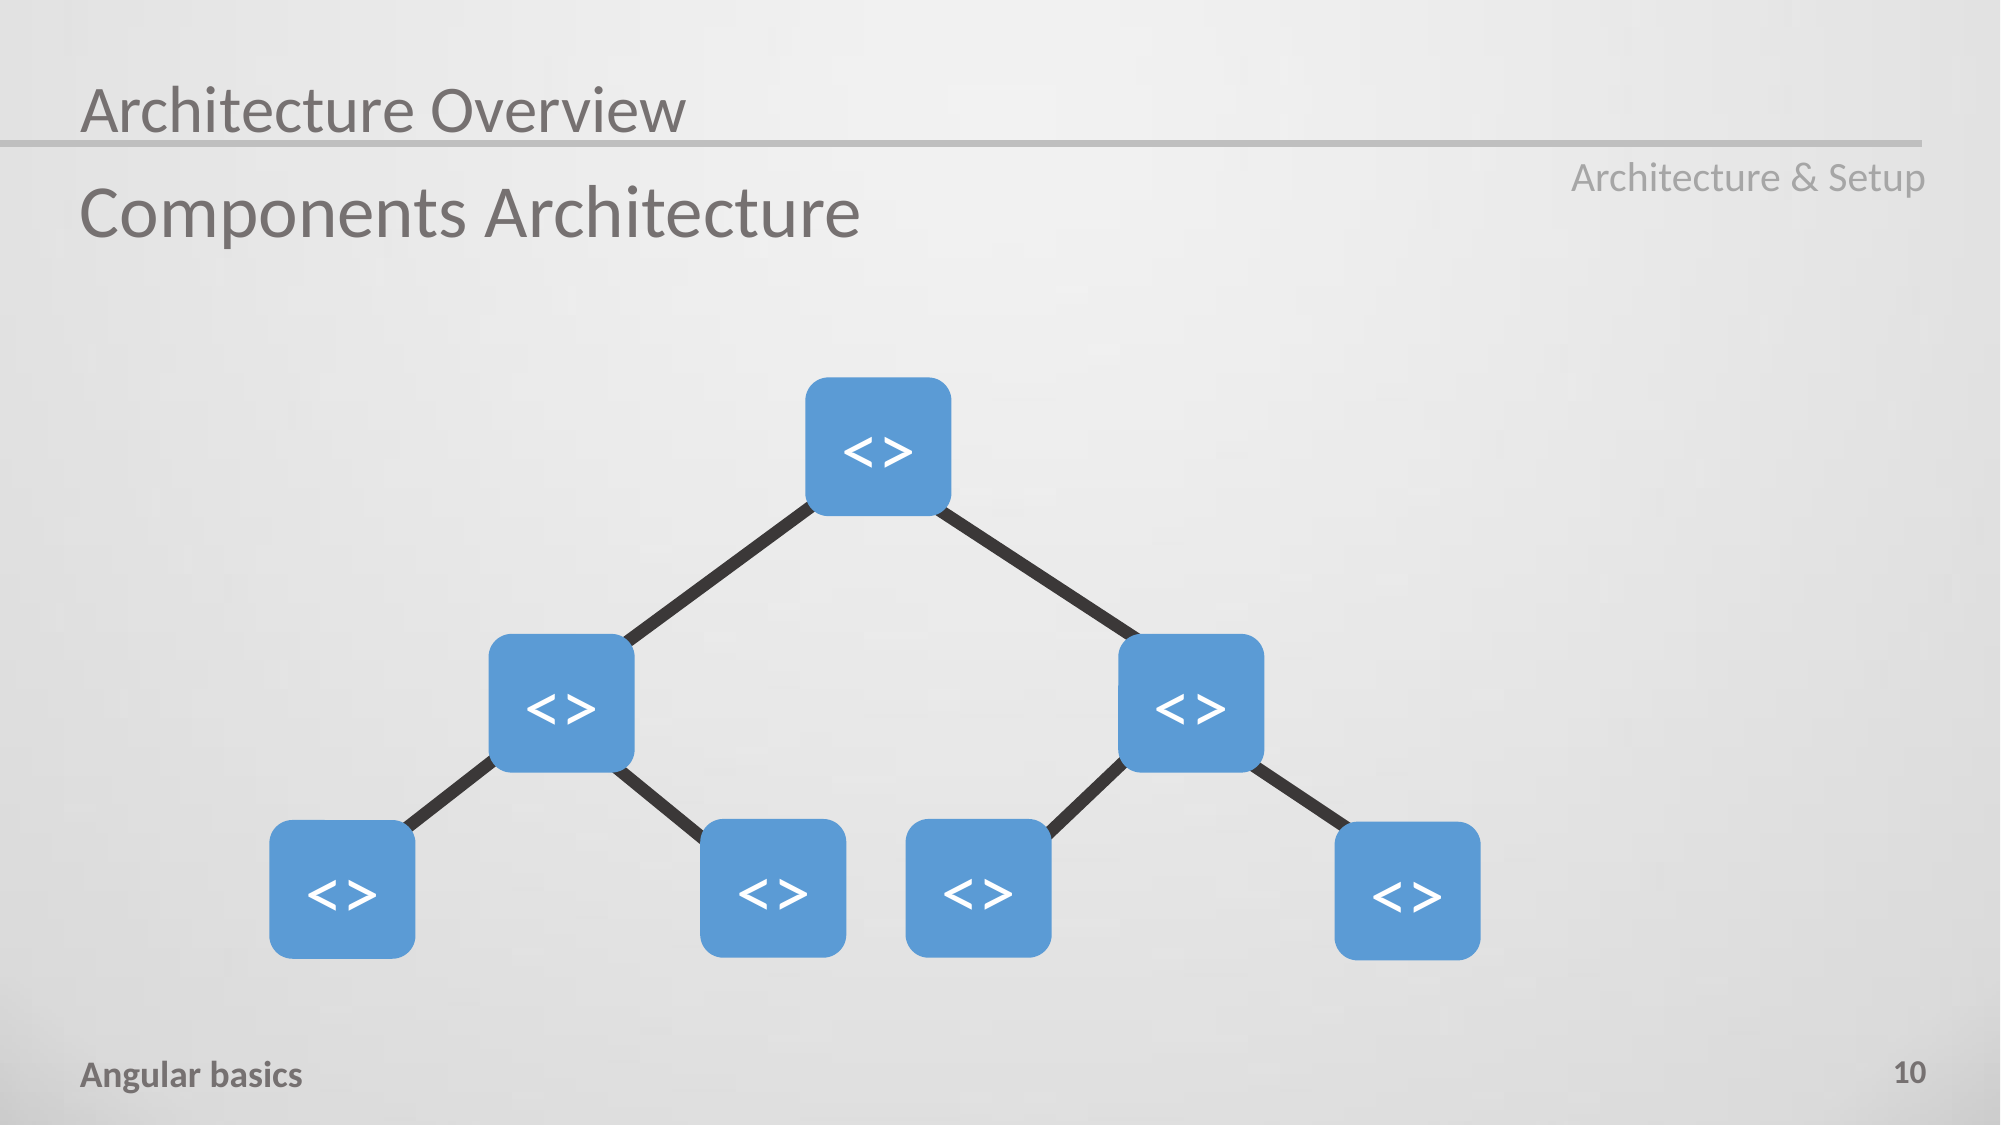

Architecture Overview
Architecture & Setup
Components Architecture
<>
<>
<>
<>
<>
<>
<>
10
Angular basics